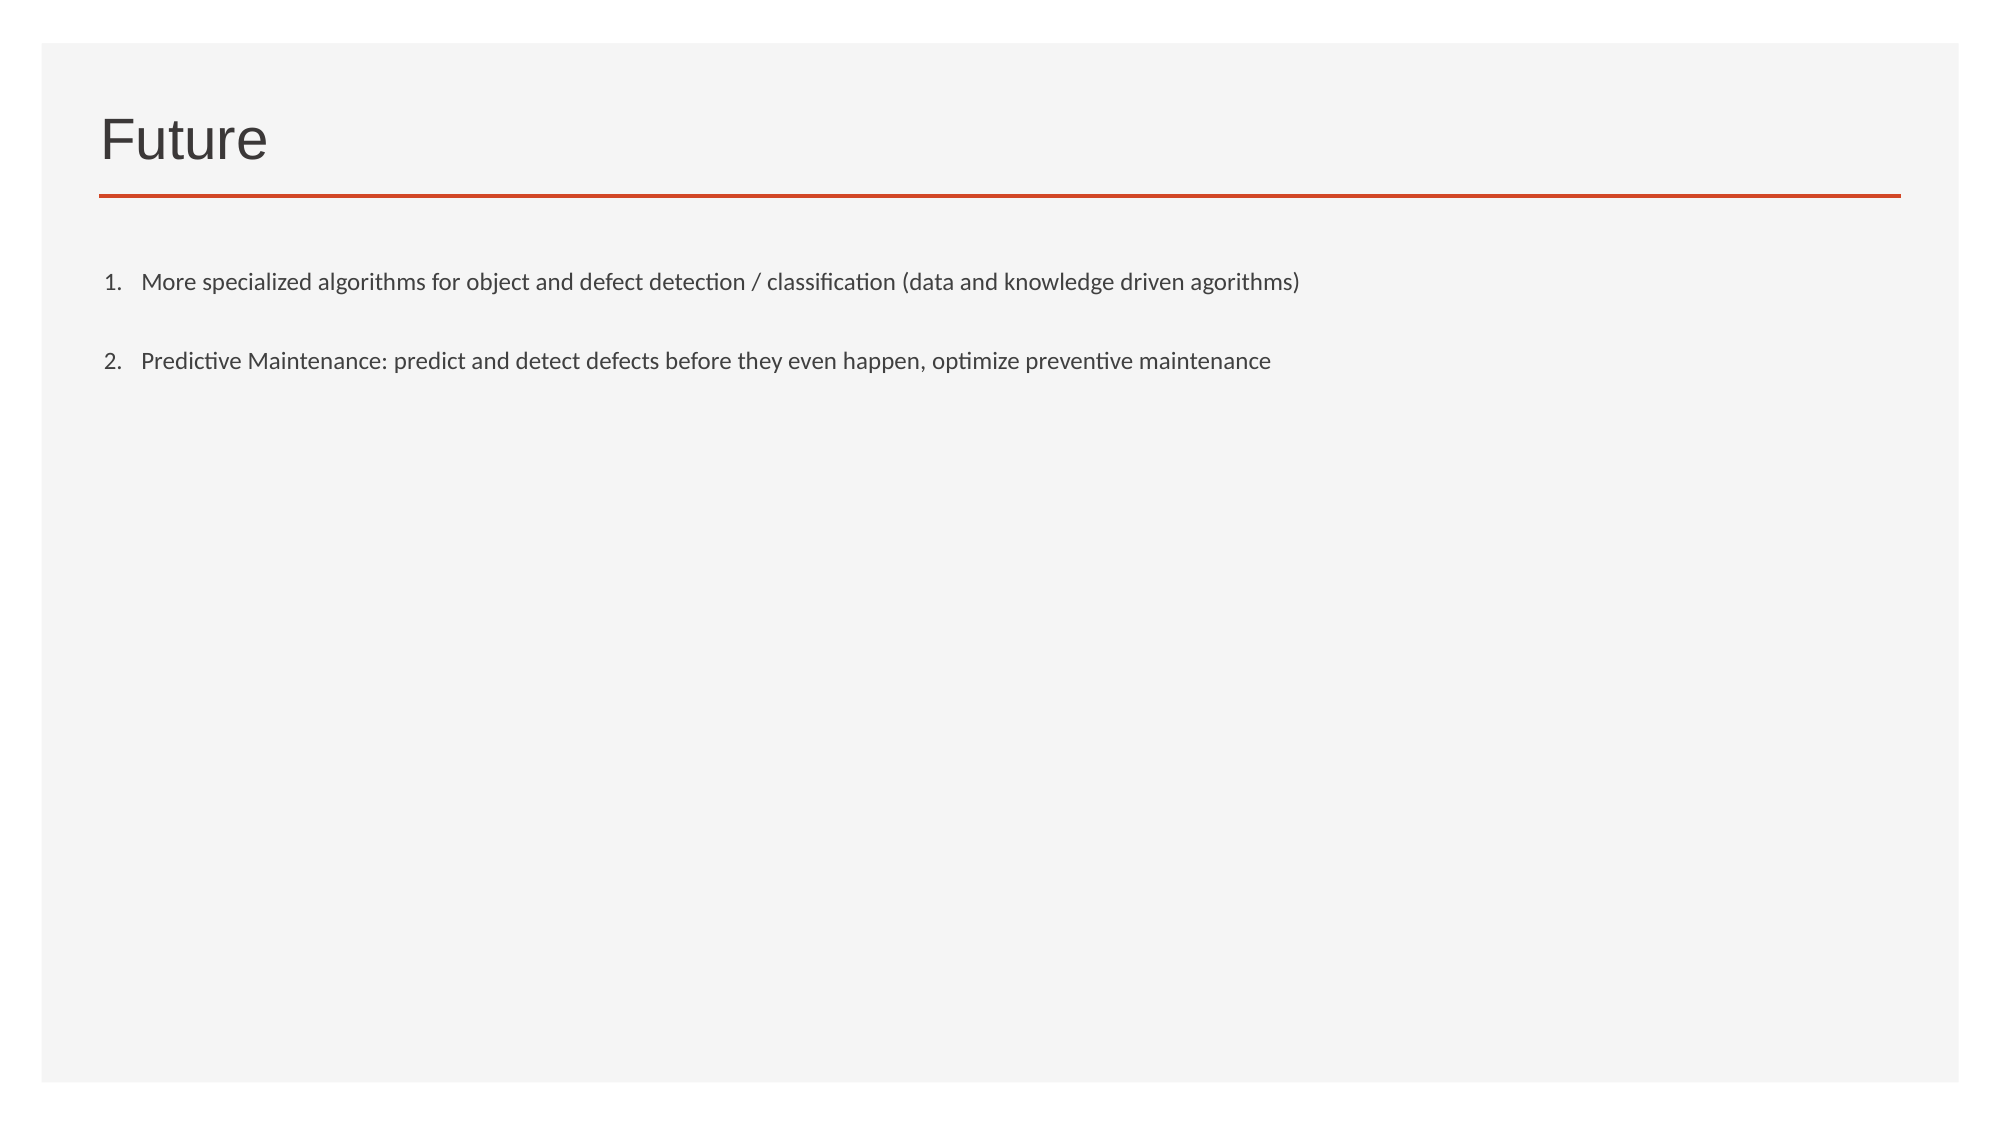

# Future
More specialized algorithms for object and defect detection / classification (data and knowledge driven agorithms)
Predictive Maintenance: predict and detect defects before they even happen, optimize preventive maintenance